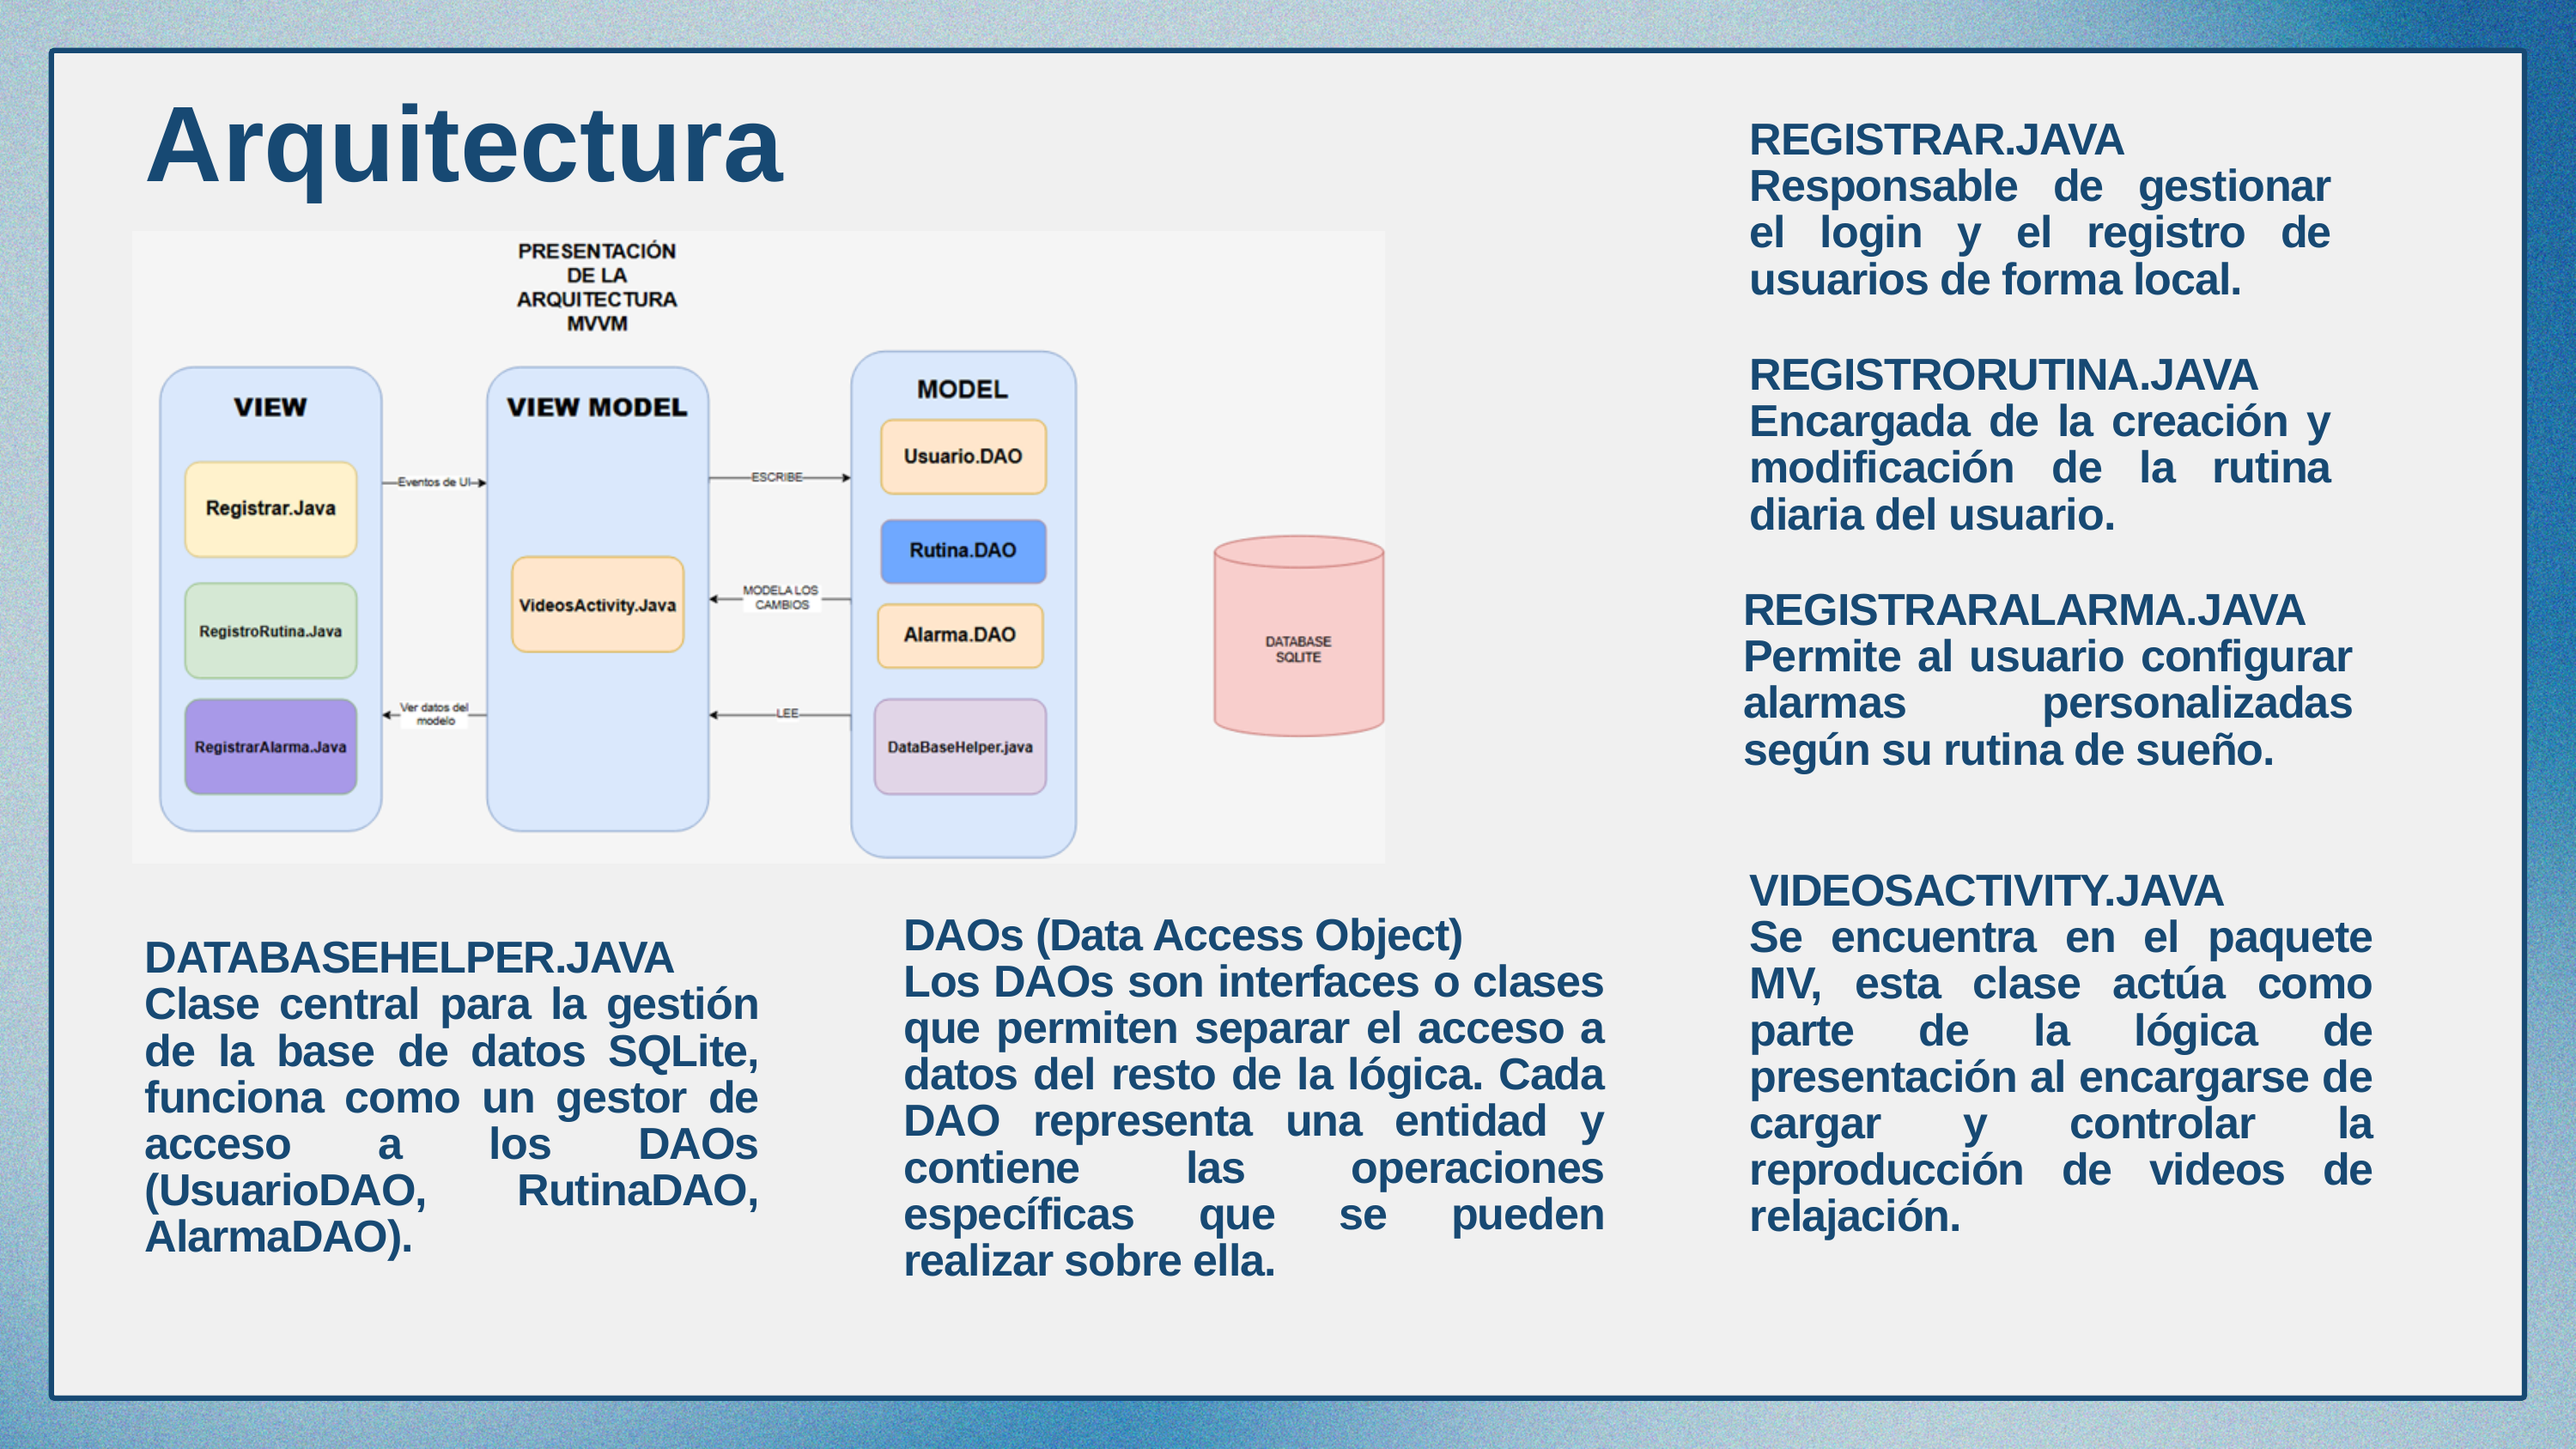

Arquitectura
REGISTRAR.JAVA
Responsable de gestionar el login y el registro de usuarios de forma local.

REGISTRORUTINA.JAVA
Encargada de la creación y modificación de la rutina diaria del usuario.

REGISTRARALARMA.JAVA
Permite al usuario configurar alarmas personalizadas según su rutina de sueño.

VIDEOSACTIVITY.JAVA
Se encuentra en el paquete MV, esta clase actúa como parte de la lógica de presentación al encargarse de cargar y controlar la reproducción de videos de relajación.

DAOs (Data Access Object)
Los DAOs son interfaces o clases que permiten separar el acceso a datos del resto de la lógica. Cada DAO representa una entidad y contiene las operaciones específicas que se pueden realizar sobre ella.

DATABASEHELPER.JAVA
Clase central para la gestión de la base de datos SQLite, funciona como un gestor de acceso a los DAOs (UsuarioDAO, RutinaDAO, AlarmaDAO).